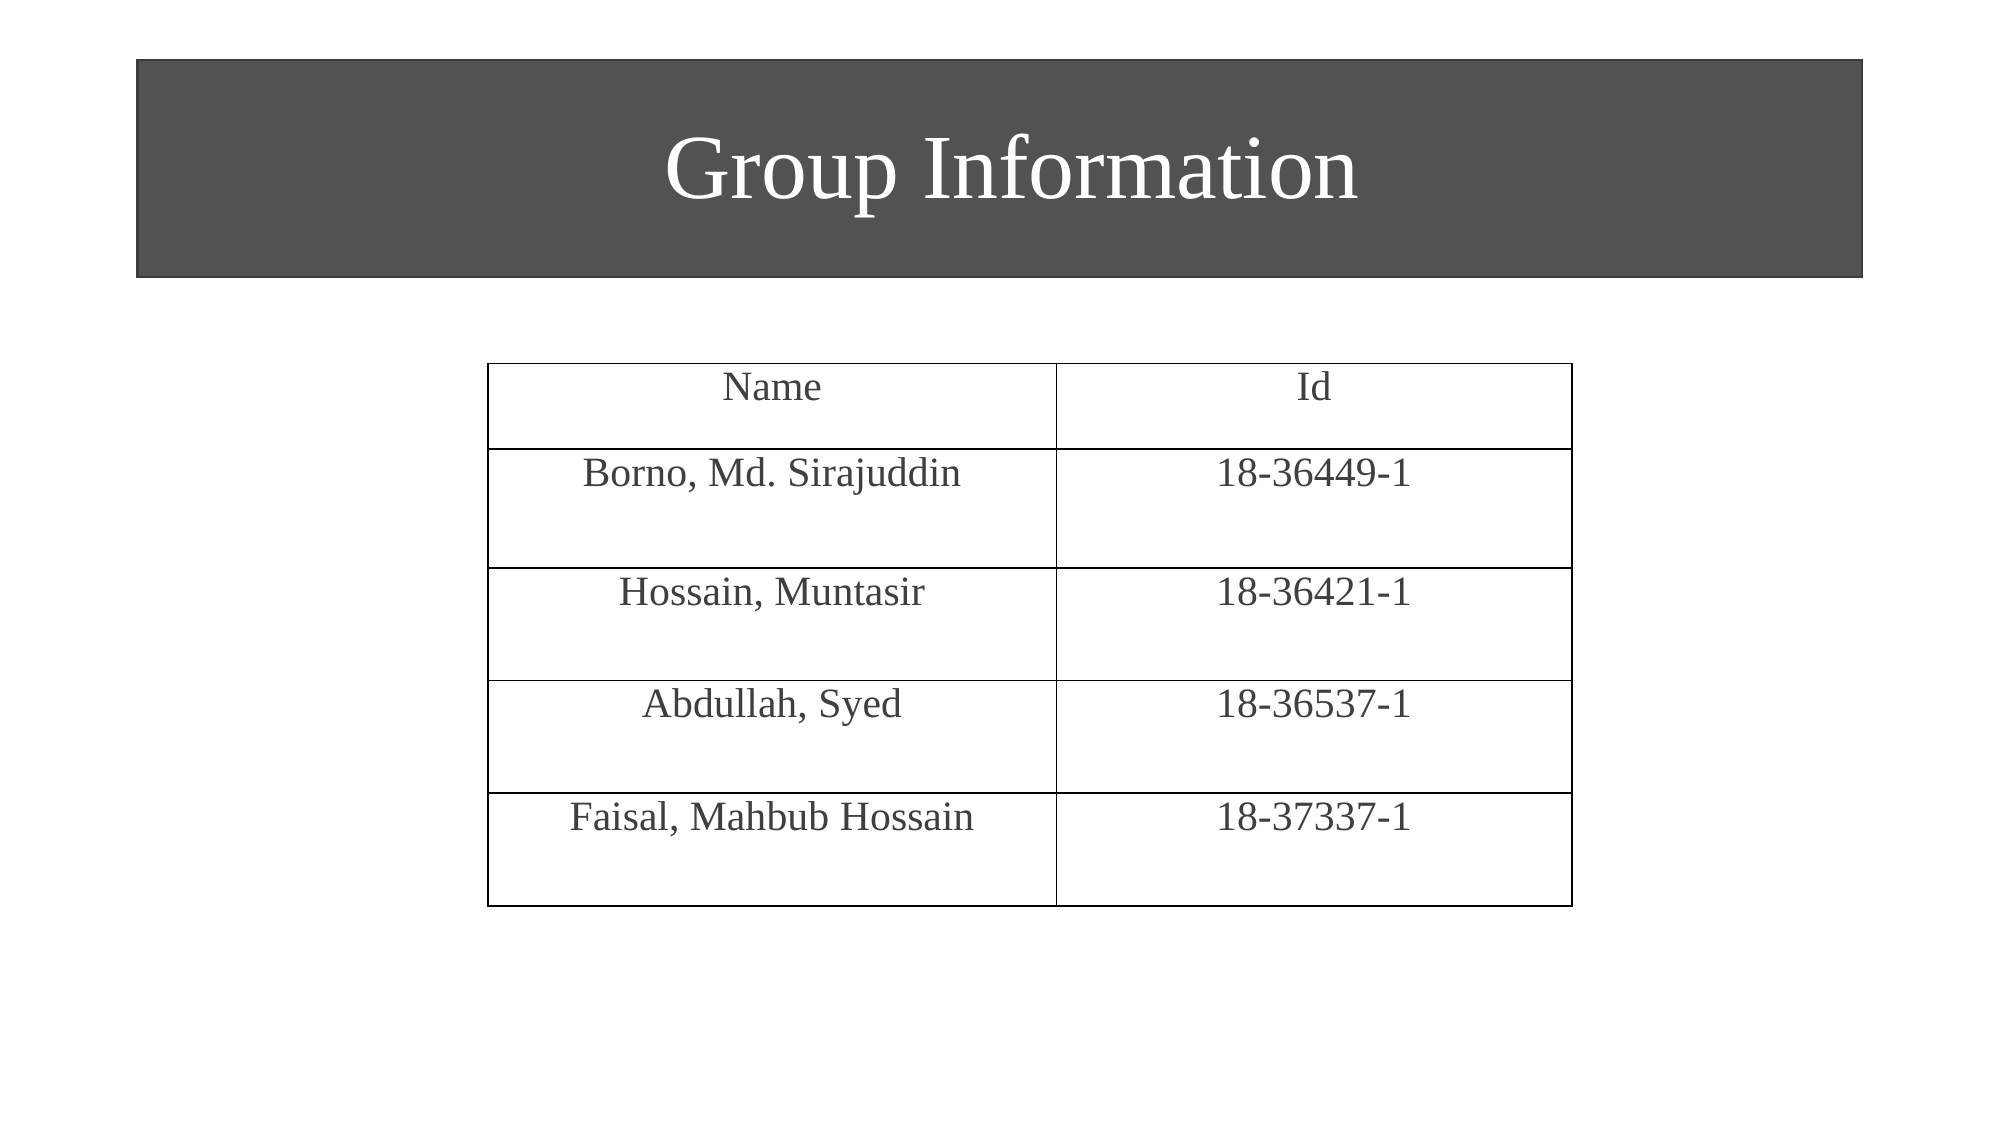

# Group Information
| Name | Id |
| --- | --- |
| Borno, Md. Sirajuddin | 18-36449-1 |
| Hossain, Muntasir | 18-36421-1 |
| Abdullah, Syed | 18-36537-1 |
| Faisal, Mahbub Hossain | 18-37337-1 |